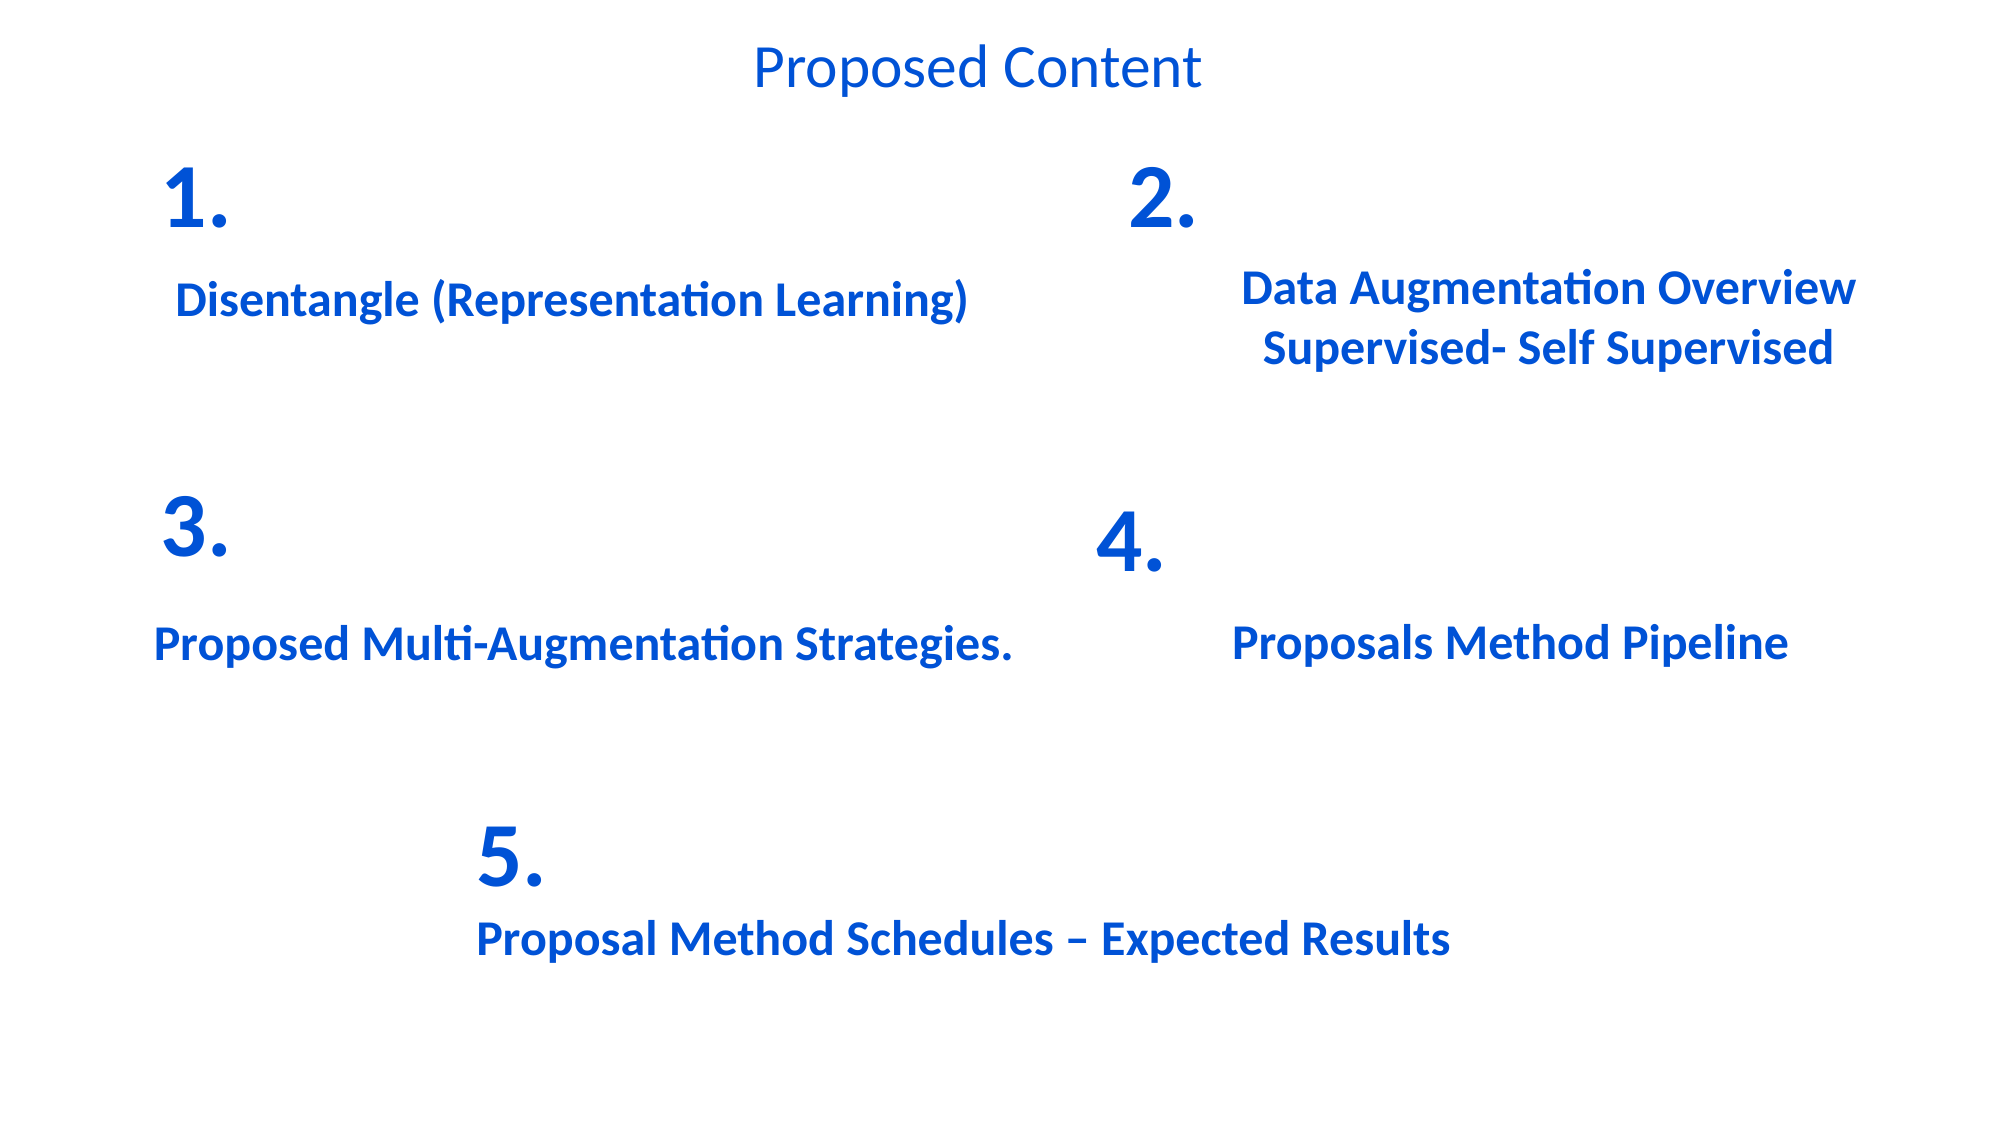

# Proposed Content
2.
1.
Data Augmentation Overview
Supervised- Self Supervised
Disentangle (Representation Learning)
3.
4.
Proposals Method Pipeline
Proposed Multi-Augmentation Strategies.
5.
Proposal Method Schedules – Expected Results